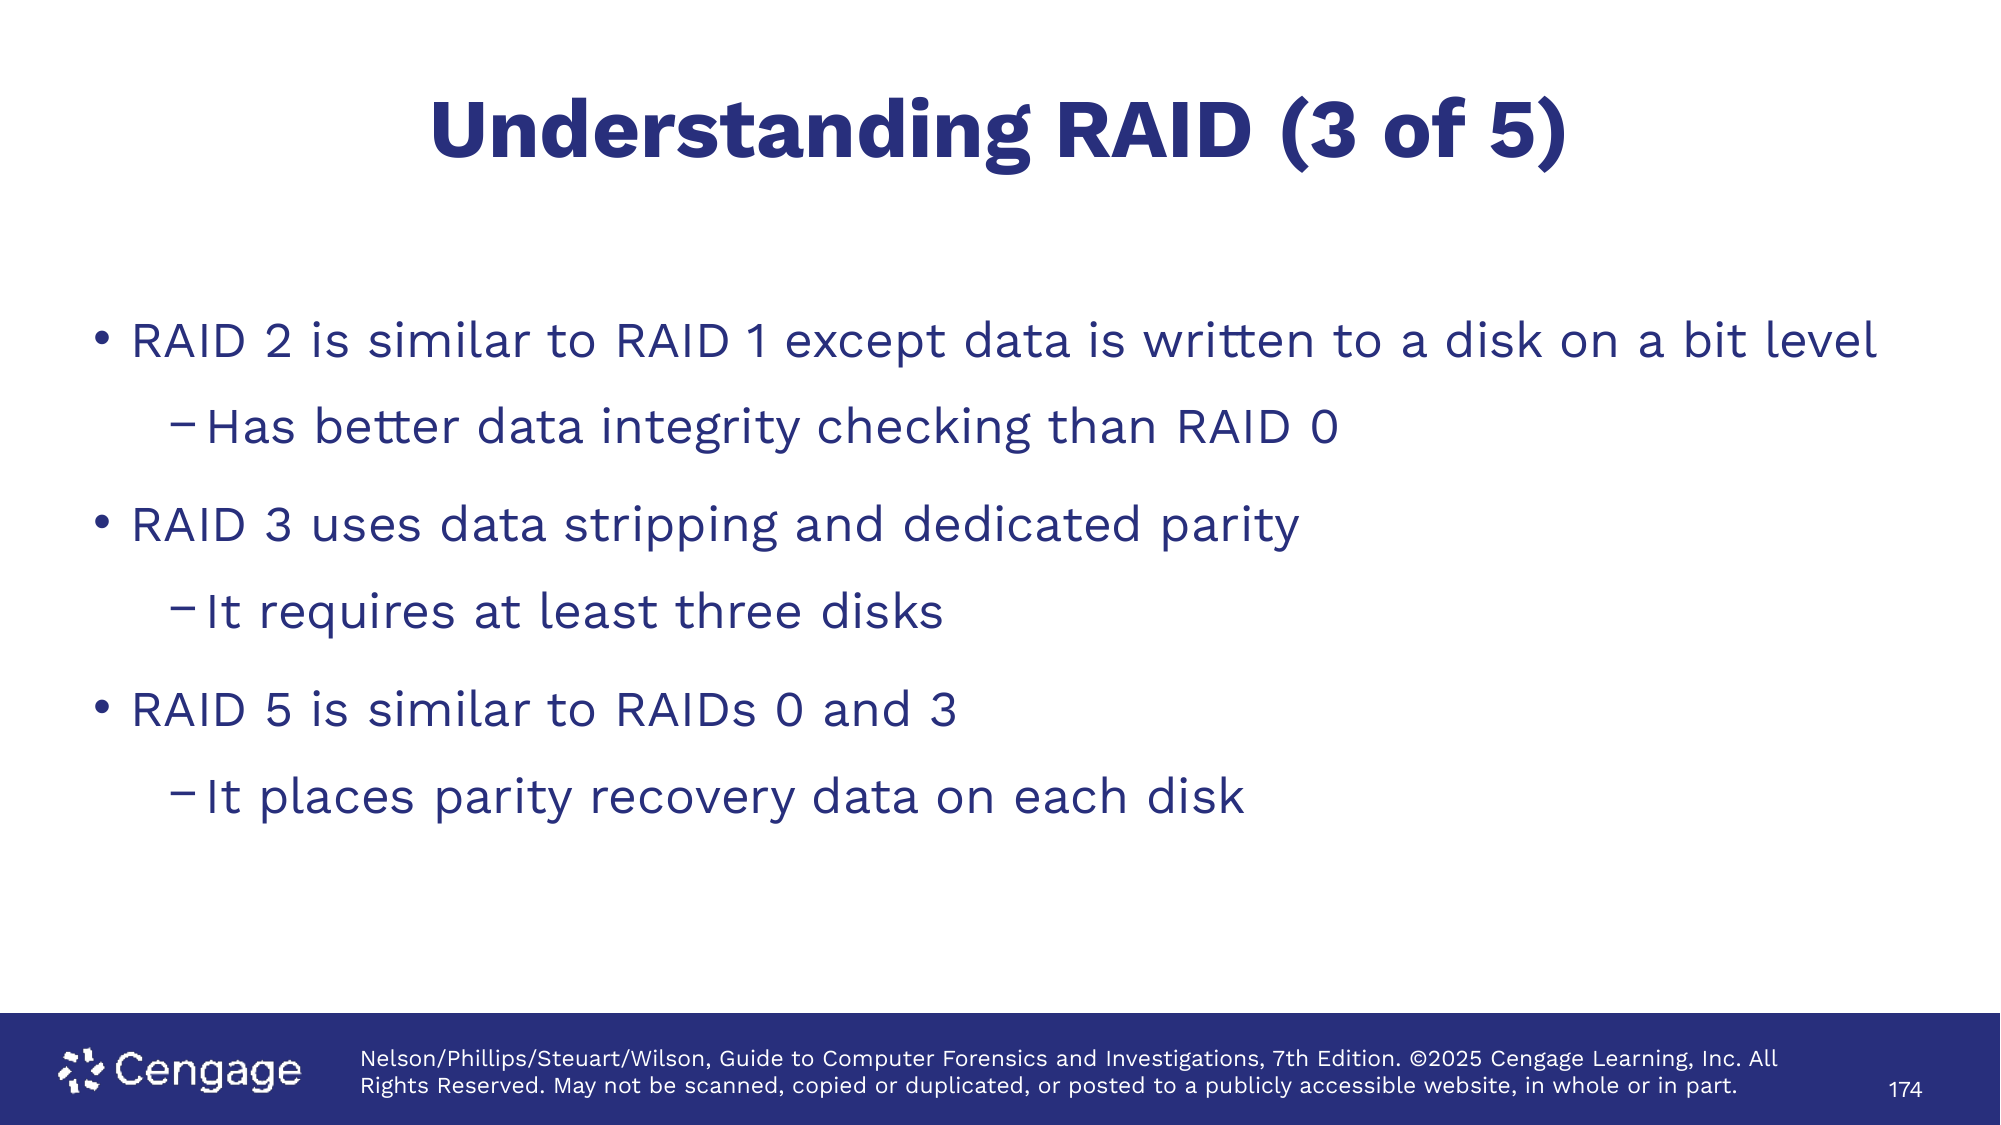

# Understanding RAID (3 of 5)
RAID 2 is similar to RAID 1 except data is written to a disk on a bit level
Has better data integrity checking than RAID 0
RAID 3 uses data stripping and dedicated parity
It requires at least three disks
RAID 5 is similar to RAIDs 0 and 3
It places parity recovery data on each disk